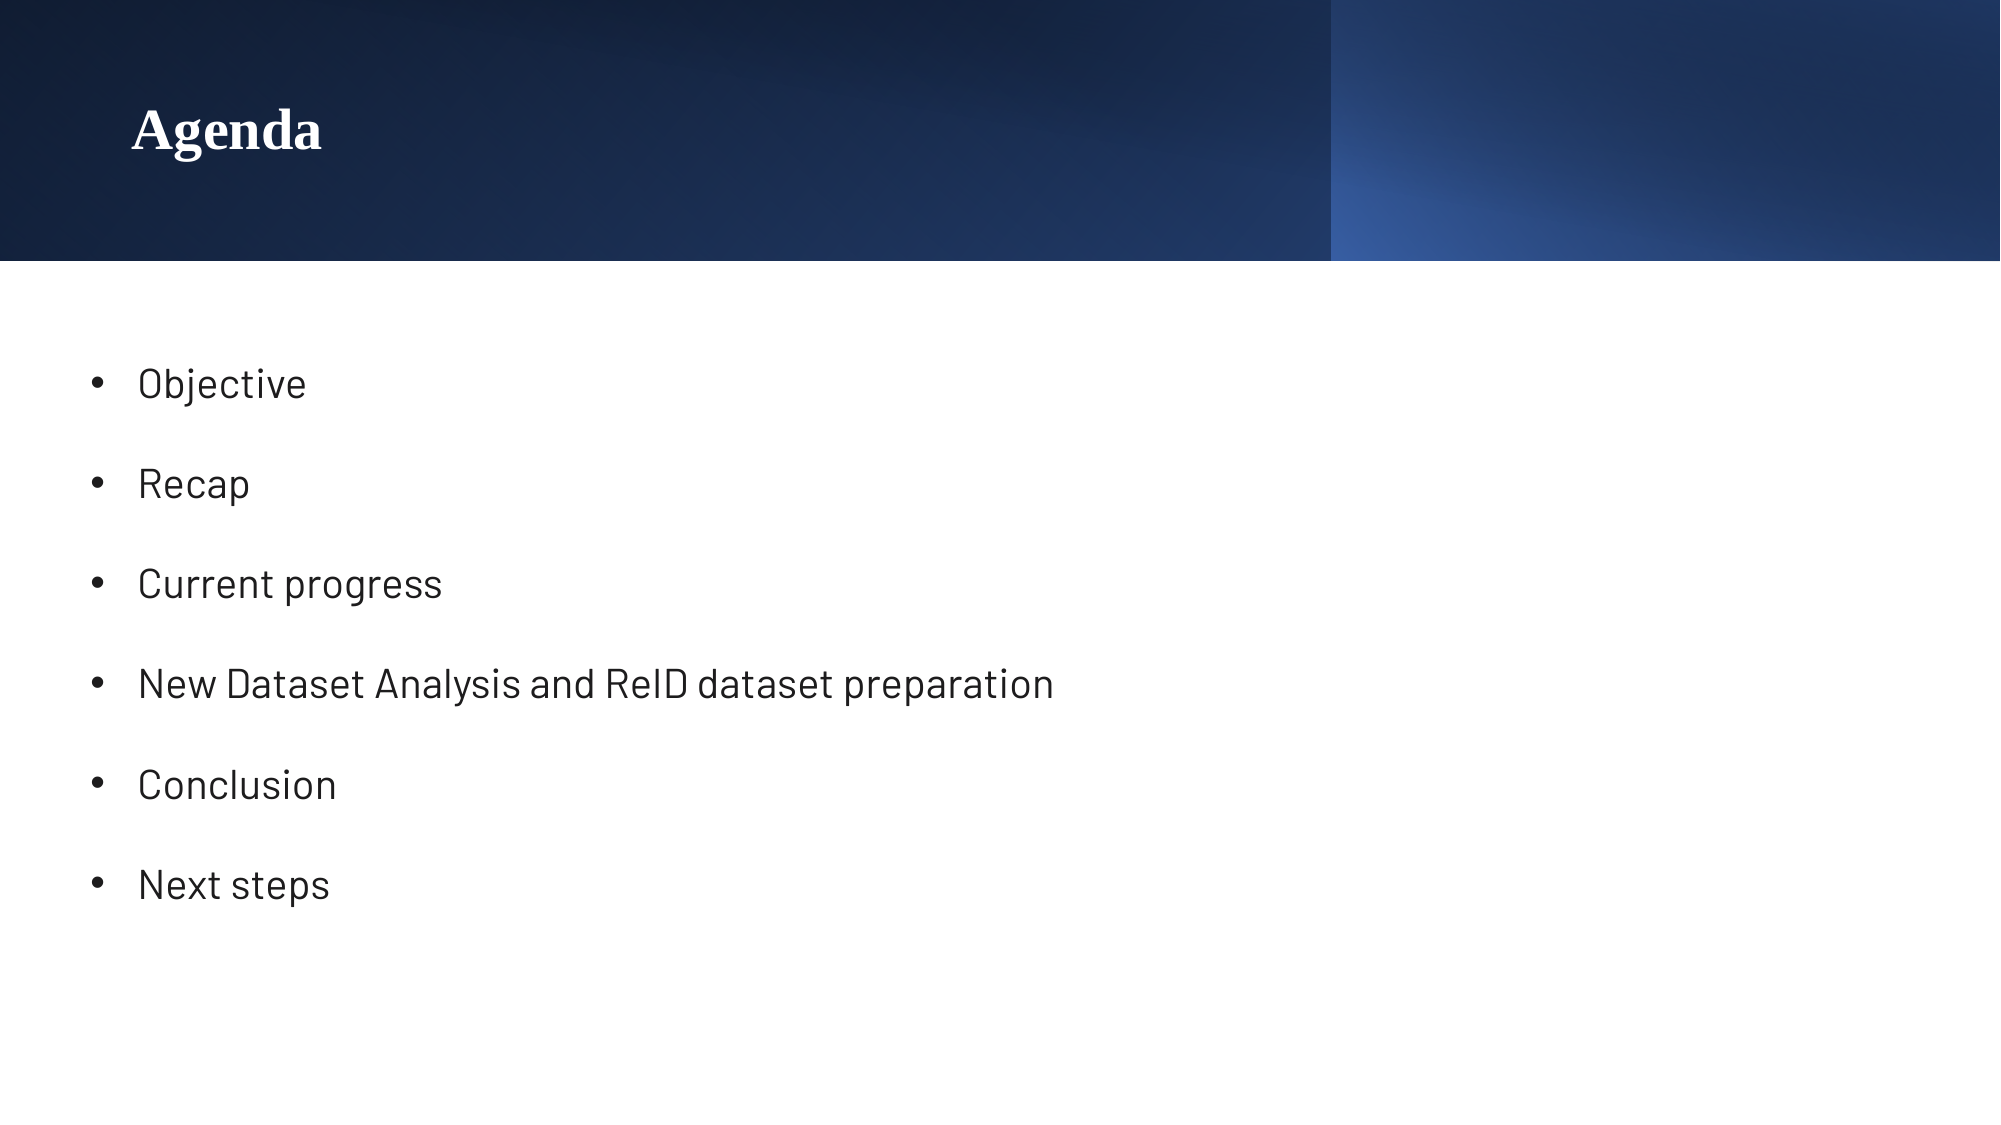

# Agenda

Objective

Recap
Current progress
New Dataset Analysis and ReID dataset preparation
Conclusion
Next steps